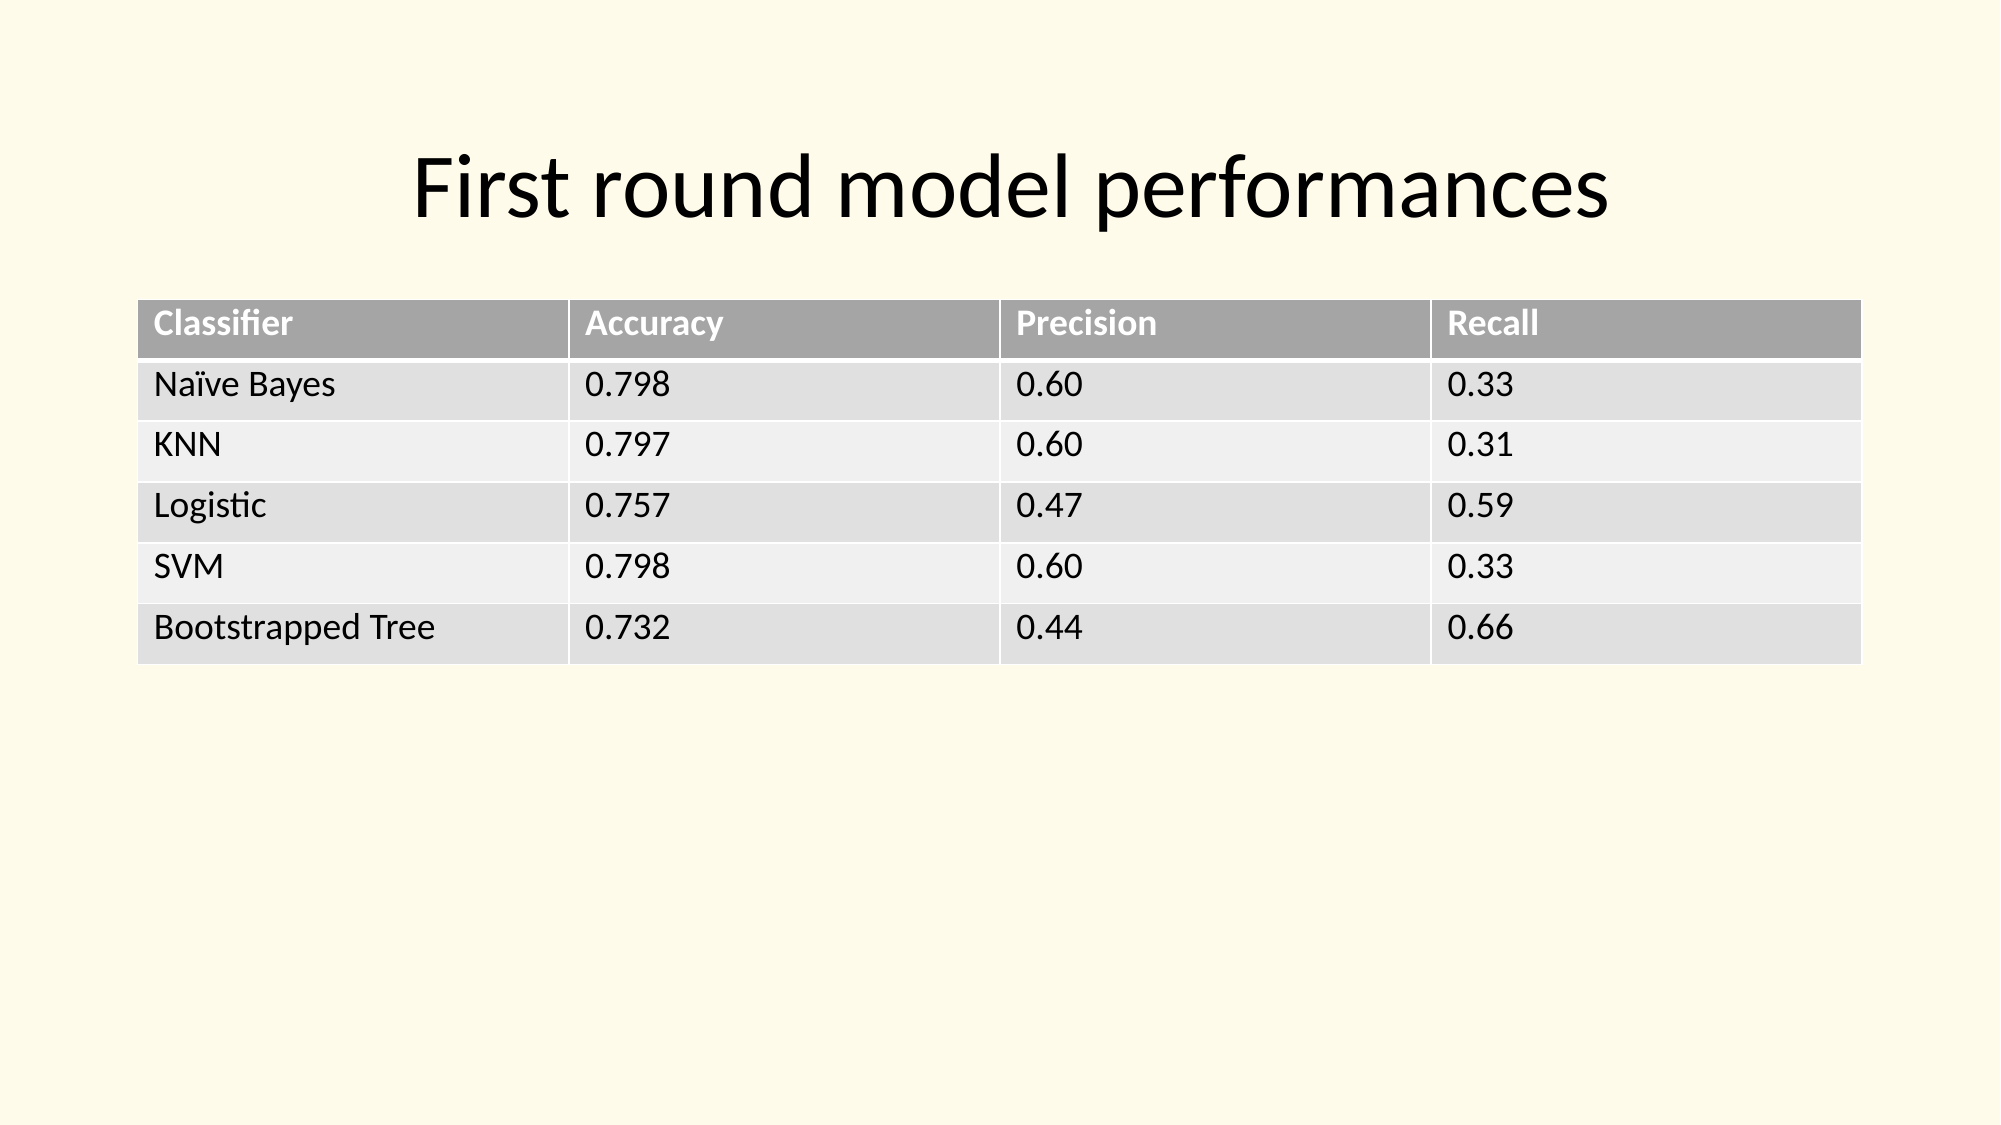

# First round model performances
| Classifier | Accuracy | Precision | Recall |
| --- | --- | --- | --- |
| Naïve Bayes | 0.798 | 0.60 | 0.33 |
| KNN | 0.797 | 0.60 | 0.31 |
| Logistic | 0.757 | 0.47 | 0.59 |
| SVM | 0.798 | 0.60 | 0.33 |
| Bootstrapped Tree | 0.732 | 0.44 | 0.66 |